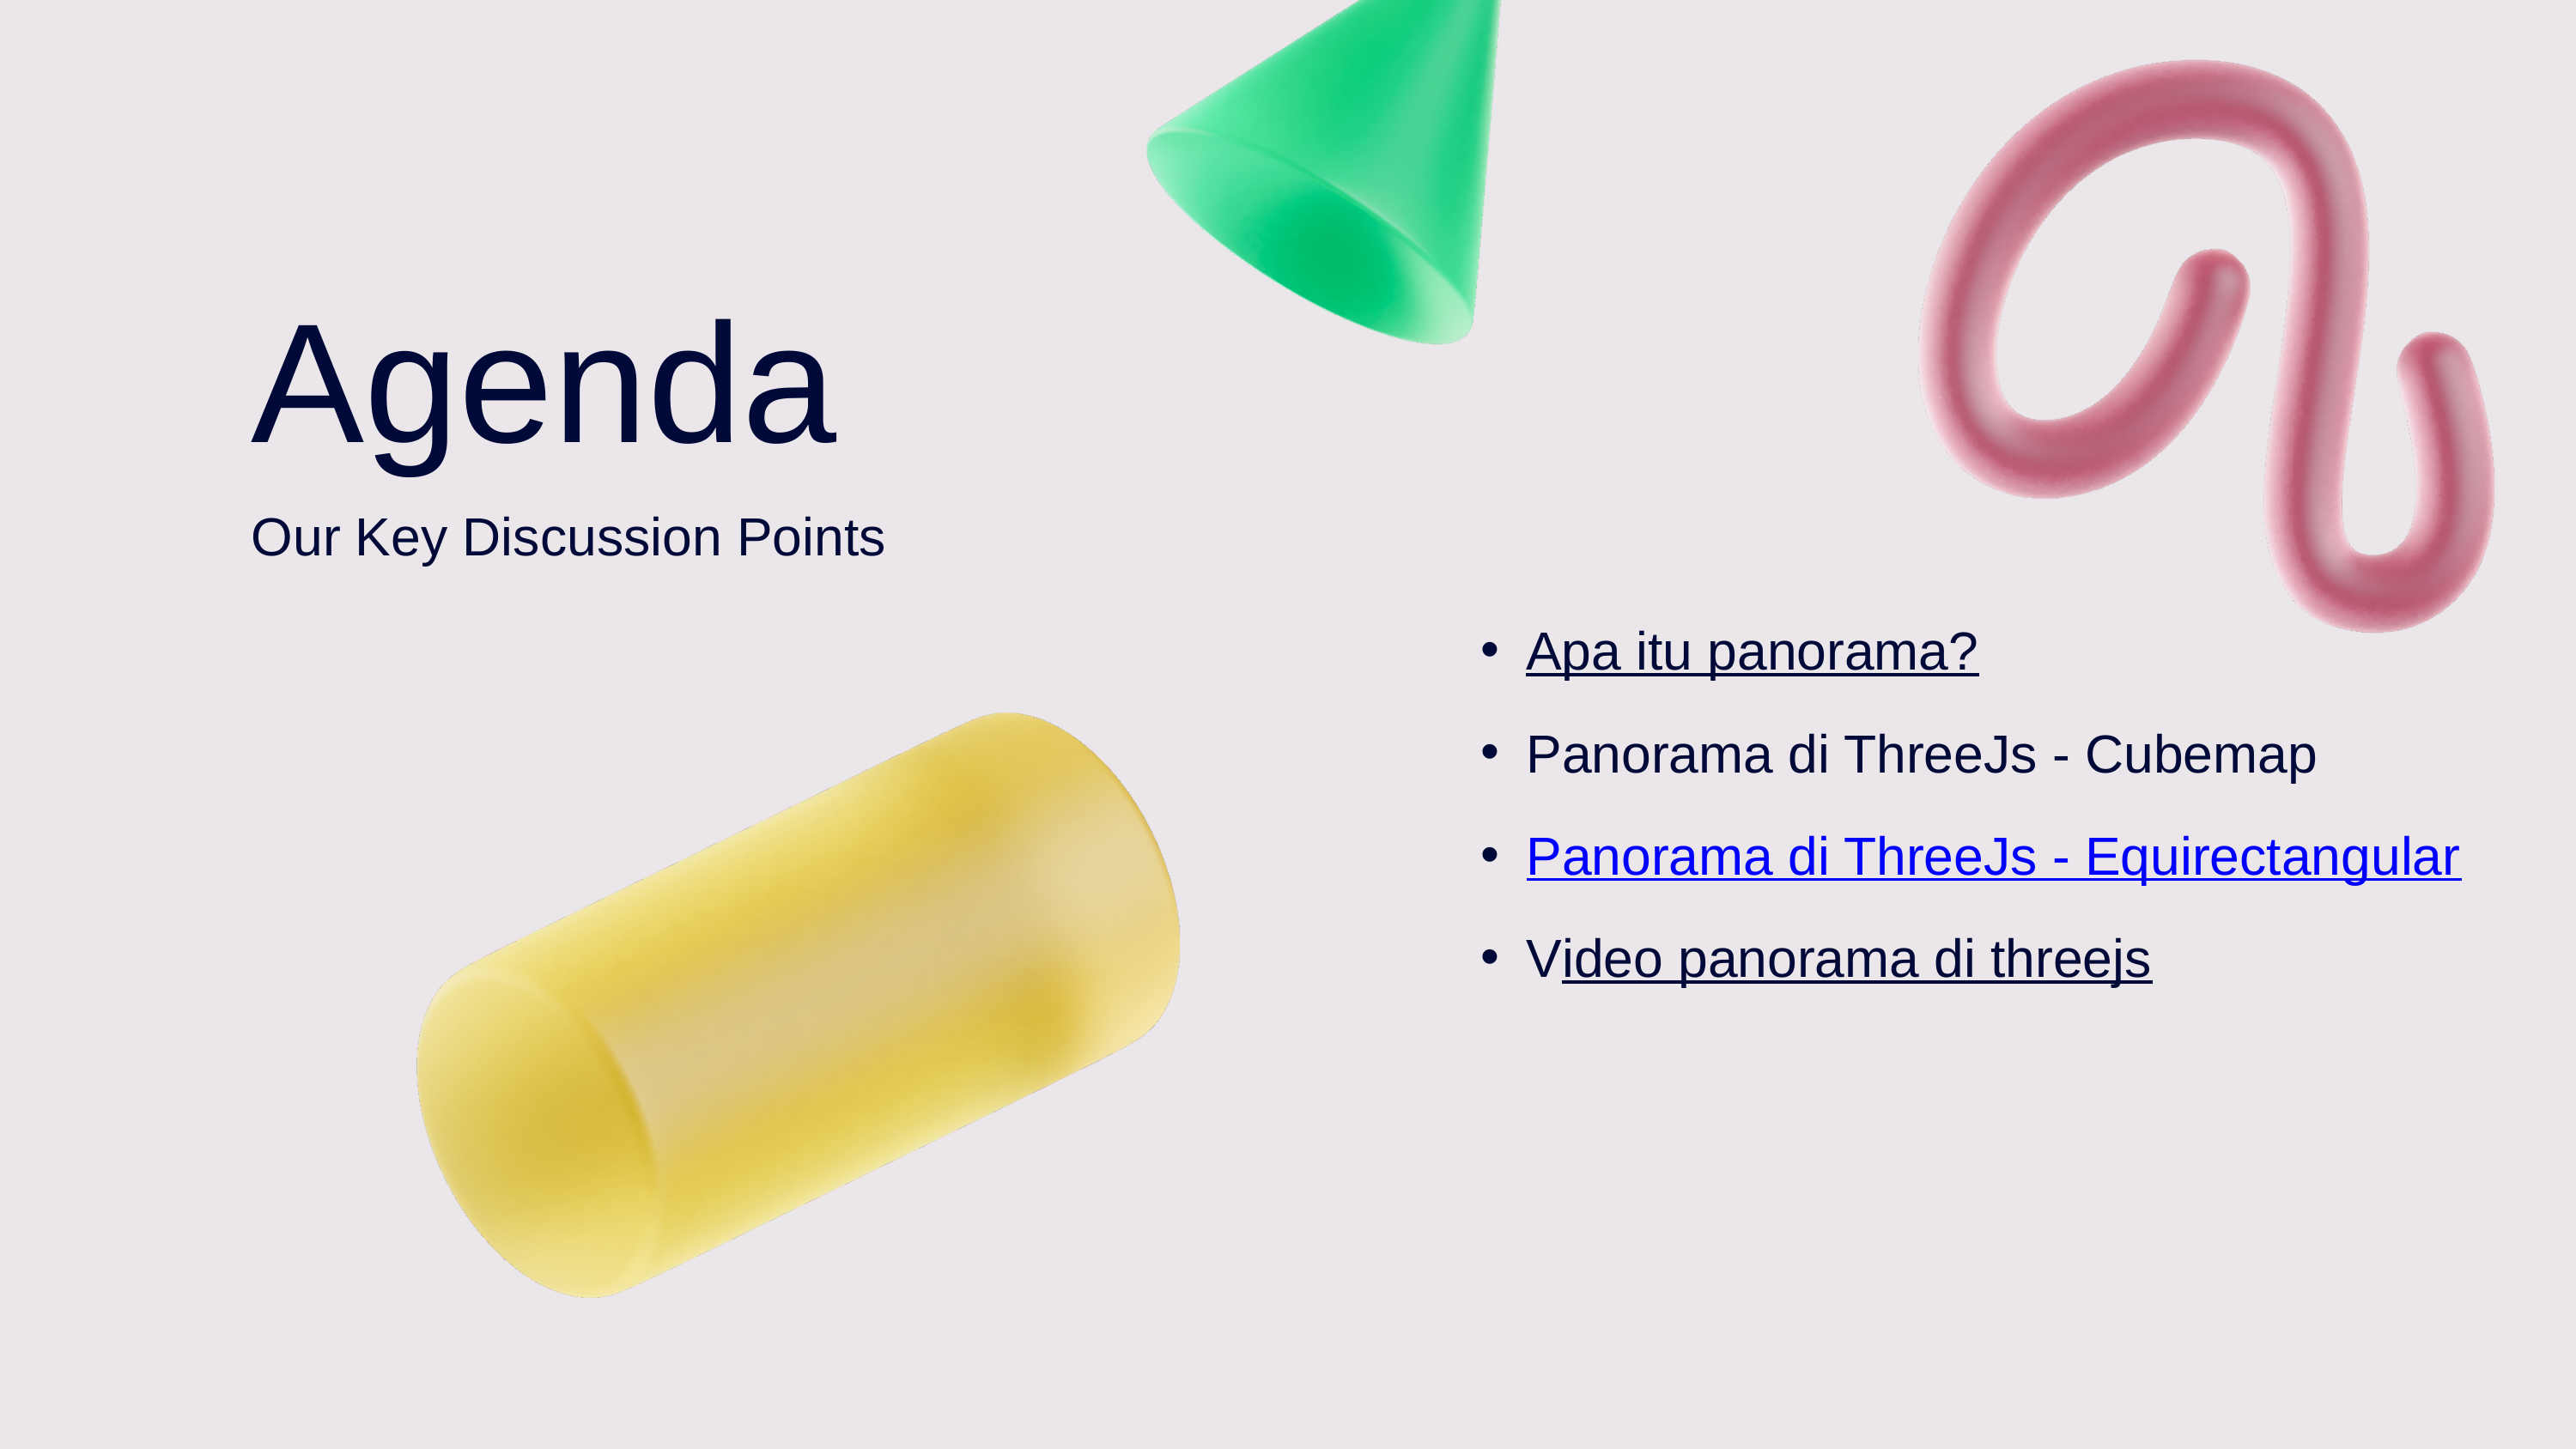

Agenda
Our Key Discussion Points
Apa itu panorama?
Panorama di ThreeJs - Cubemap

Panorama di ThreeJs - Equirectangular
Video panorama di threejs